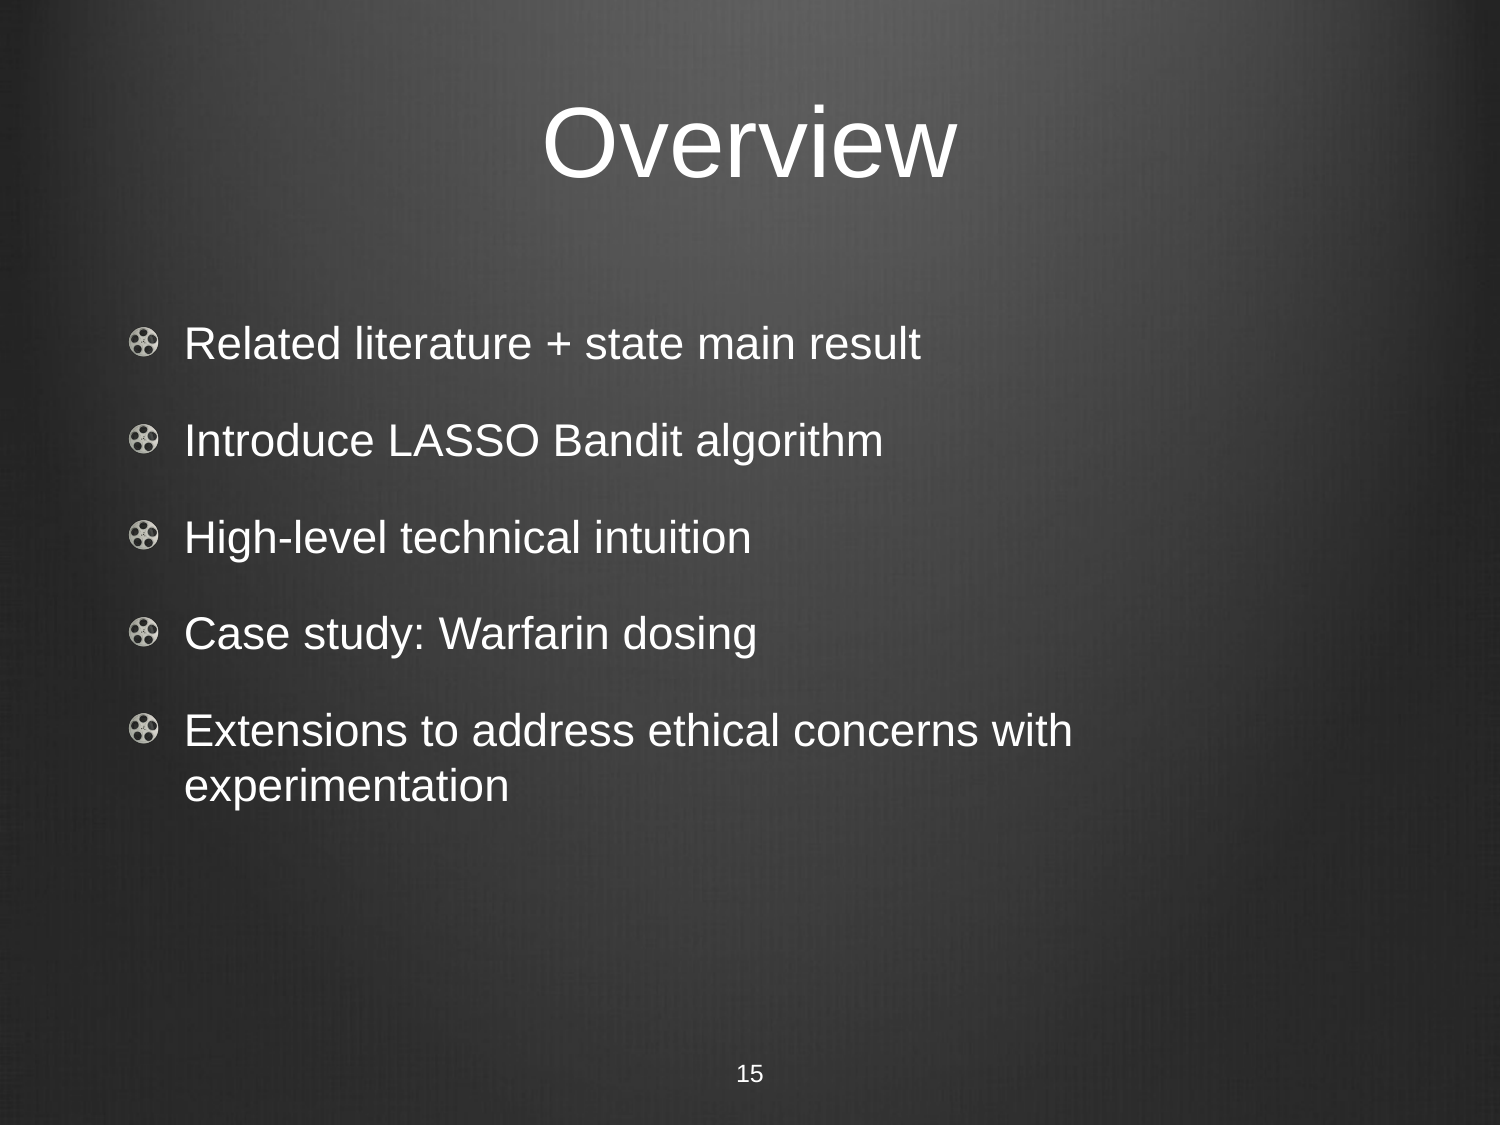

# Overview
Related literature + state main result
Introduce LASSO Bandit algorithm
High-level technical intuition
Case study: Warfarin dosing
Extensions to address ethical concerns with experimentation
15